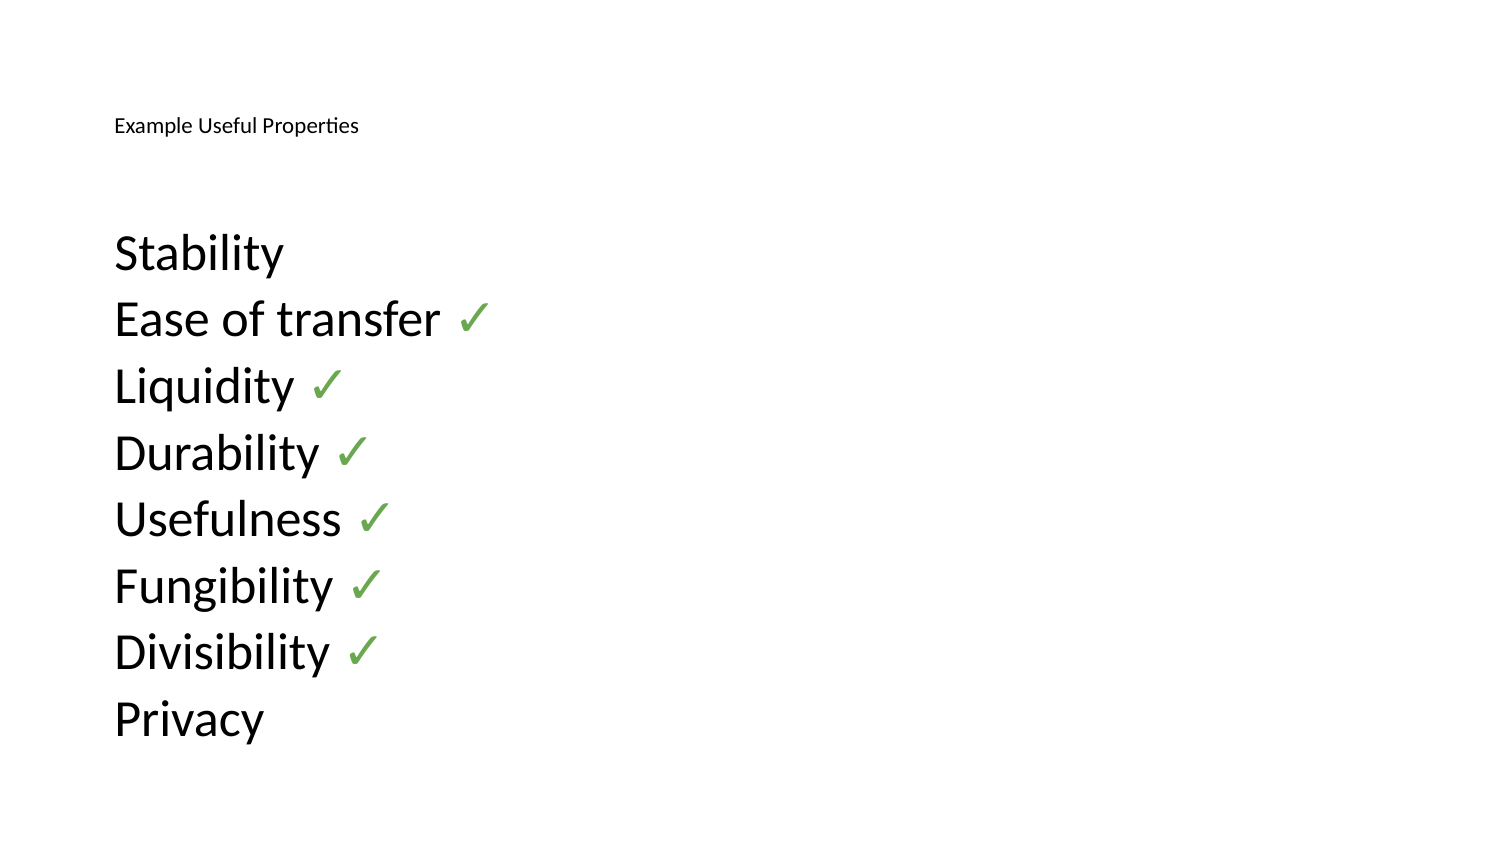

# Example Useful Properties
Stability
Ease of transfer ✓
Liquidity ✓
Durability ✓
Usefulness ✓
Fungibility ✓
Divisibility ✓
Privacy